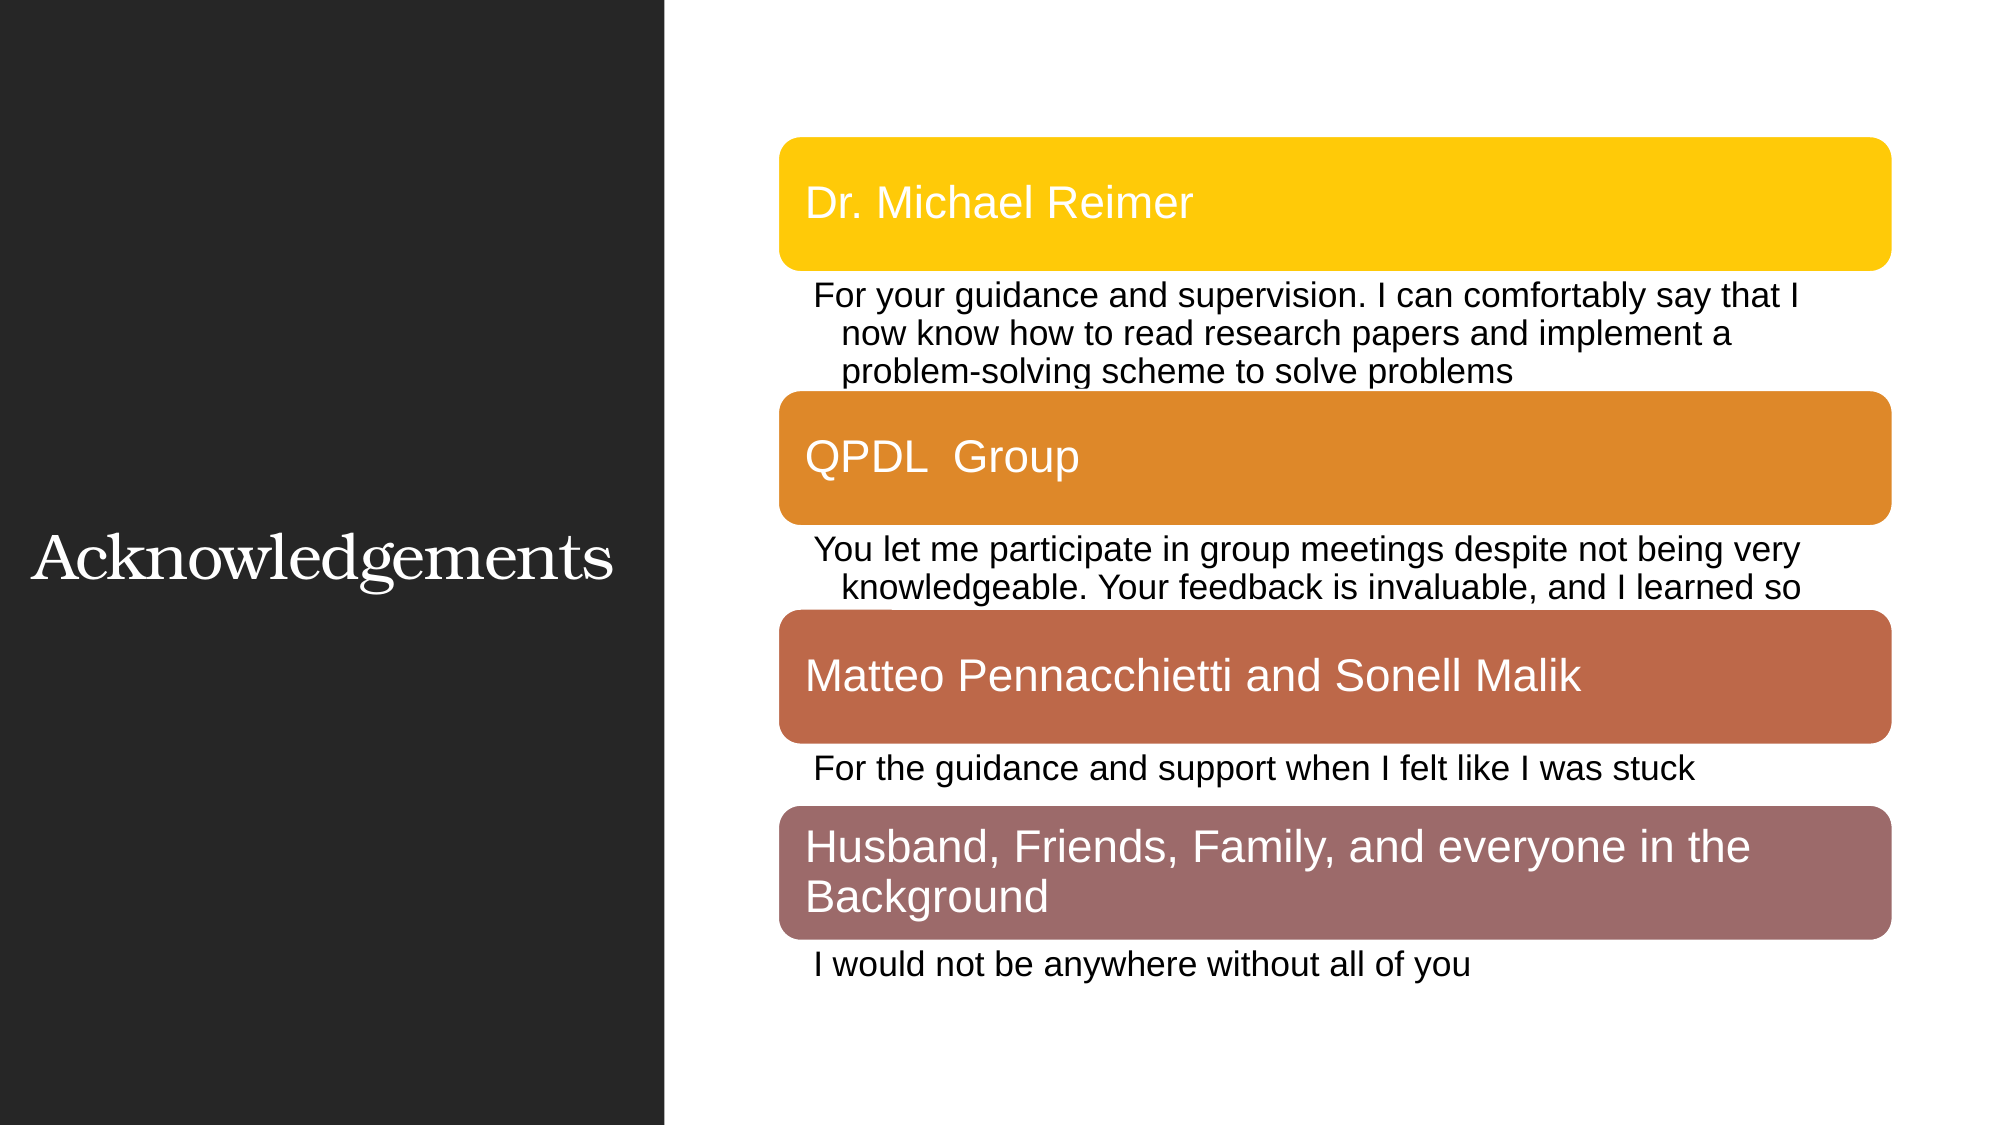

# Acknowledgements
Dr. Michael Reimer
For your guidance and supervision. I can comfortably say that I now know how to read research papers and implement a problem-solving scheme to solve problems
QPDL  Group
You let me participate in group meetings despite not being very knowledgeable. Your feedback is invaluable, and I learned so much.
Matteo Pennacchietti and Sonell Malik
For the guidance and support when I felt like I was stuck
Husband, Friends, Family, and everyone in the Background
I would not be anywhere without all of you